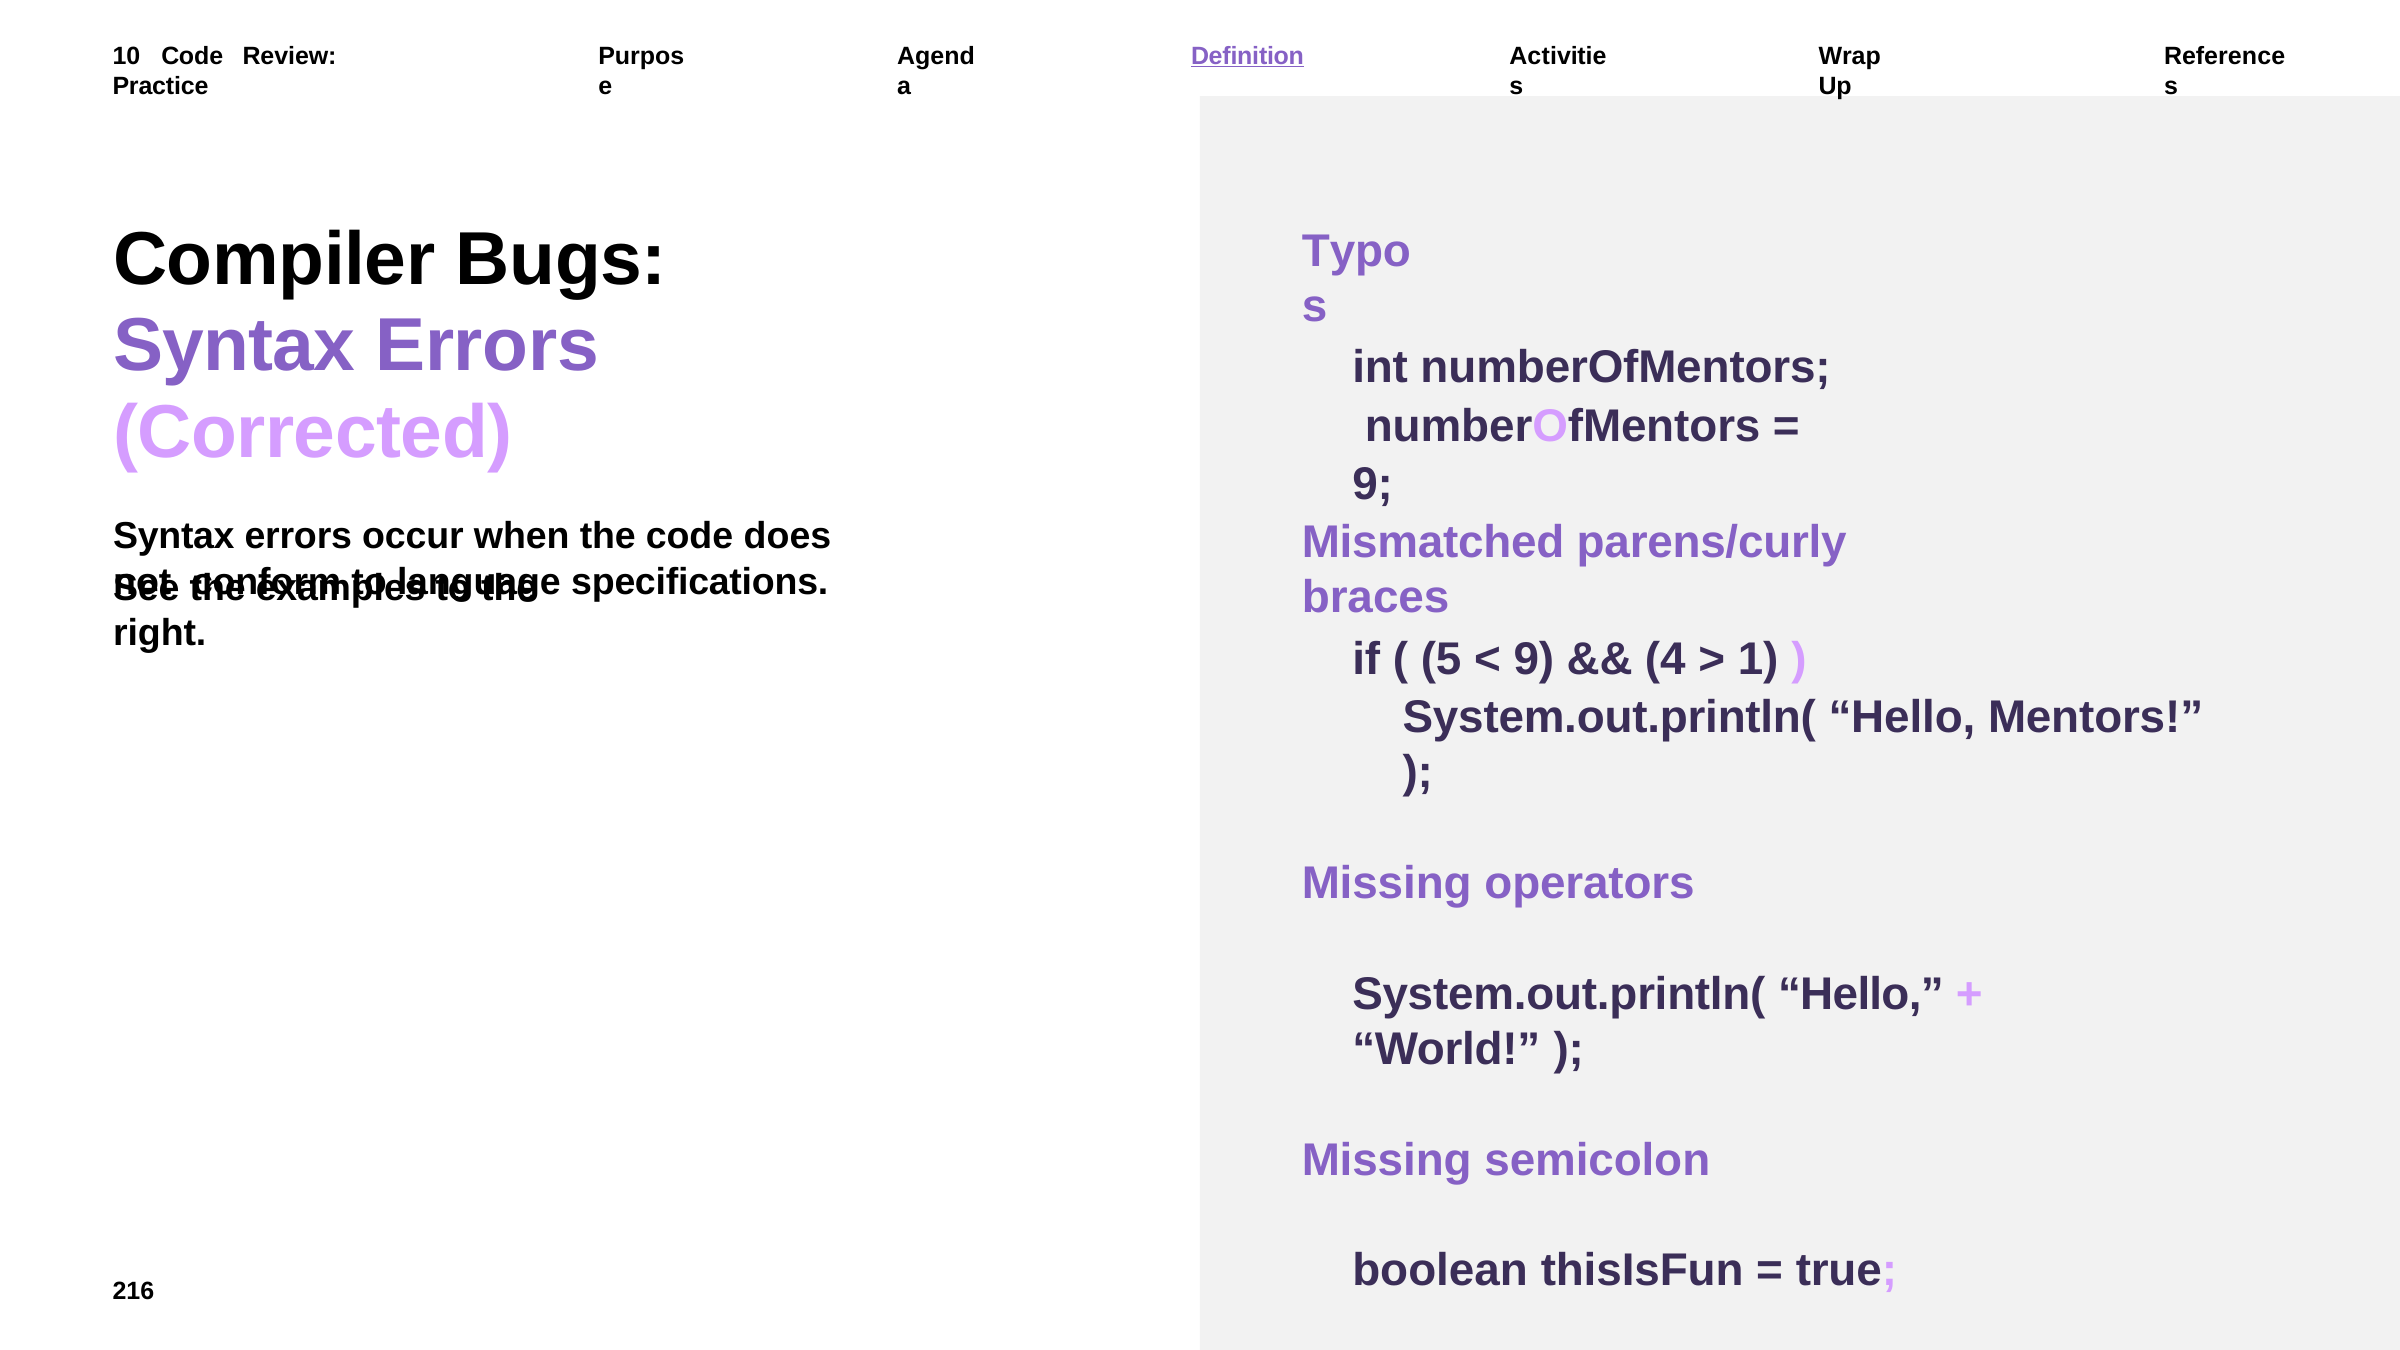

10	Code	Review:	Practice
Purpose
Agenda
Definition
Activities
Wrap	Up
References

Compiler Bugs:
Syntax Errors (Corrected)
Syntax errors occur when the code does not  conform to language specifications.
Typos
int numberOfMentors;  numberOfMentors = 9;
Mismatched parens/curly braces
See the examples to the right.
if ( (5 < 9) && (4 > 1) )
System.out.println( “Hello, Mentors!” );

Missing operators

System.out.println( “Hello,” + “World!” );

Missing semicolon

boolean thisIsFun = true;
216